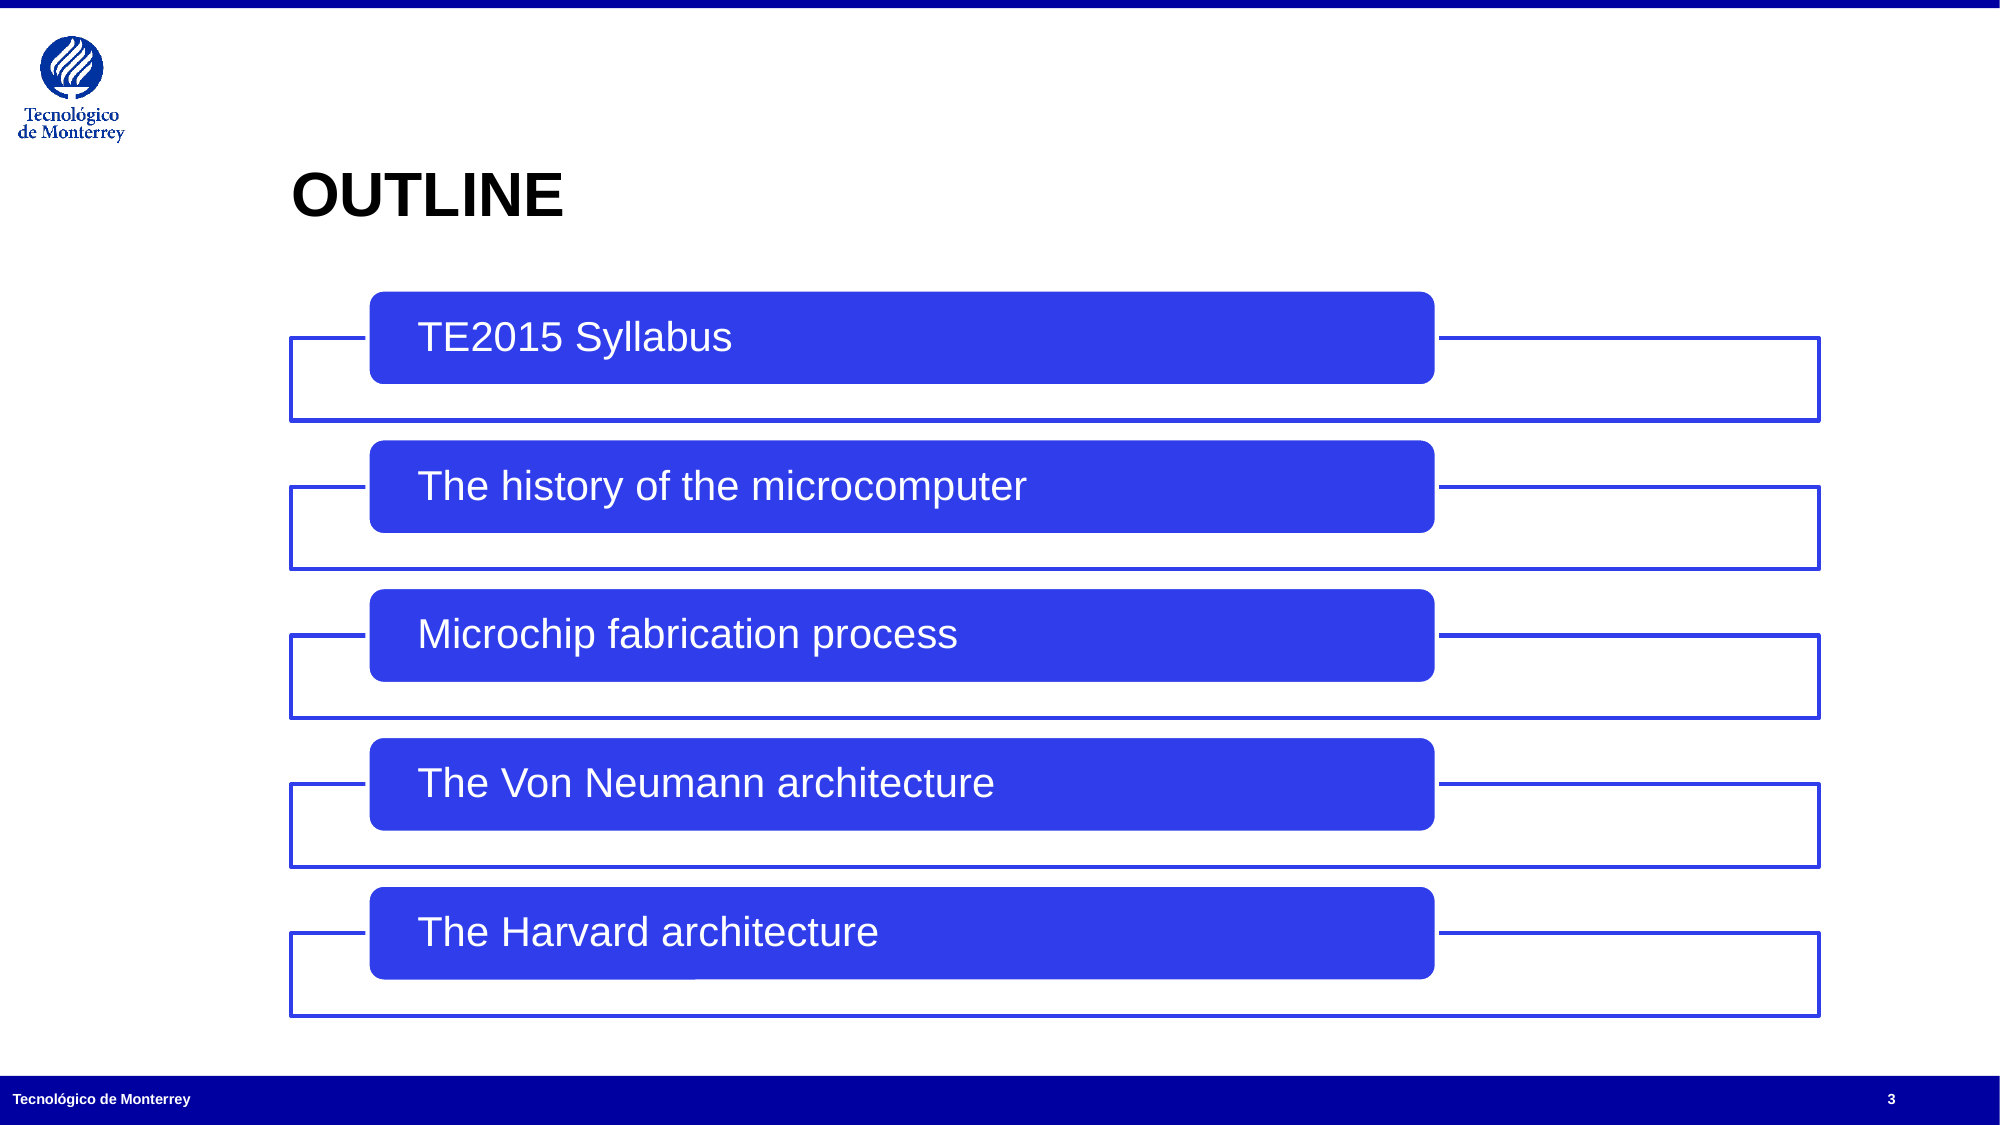

# OUTLINE
TE2015 Syllabus
The history of the microcomputer
Microchip fabrication process
The Von Neumann architecture
The Harvard architecture
3